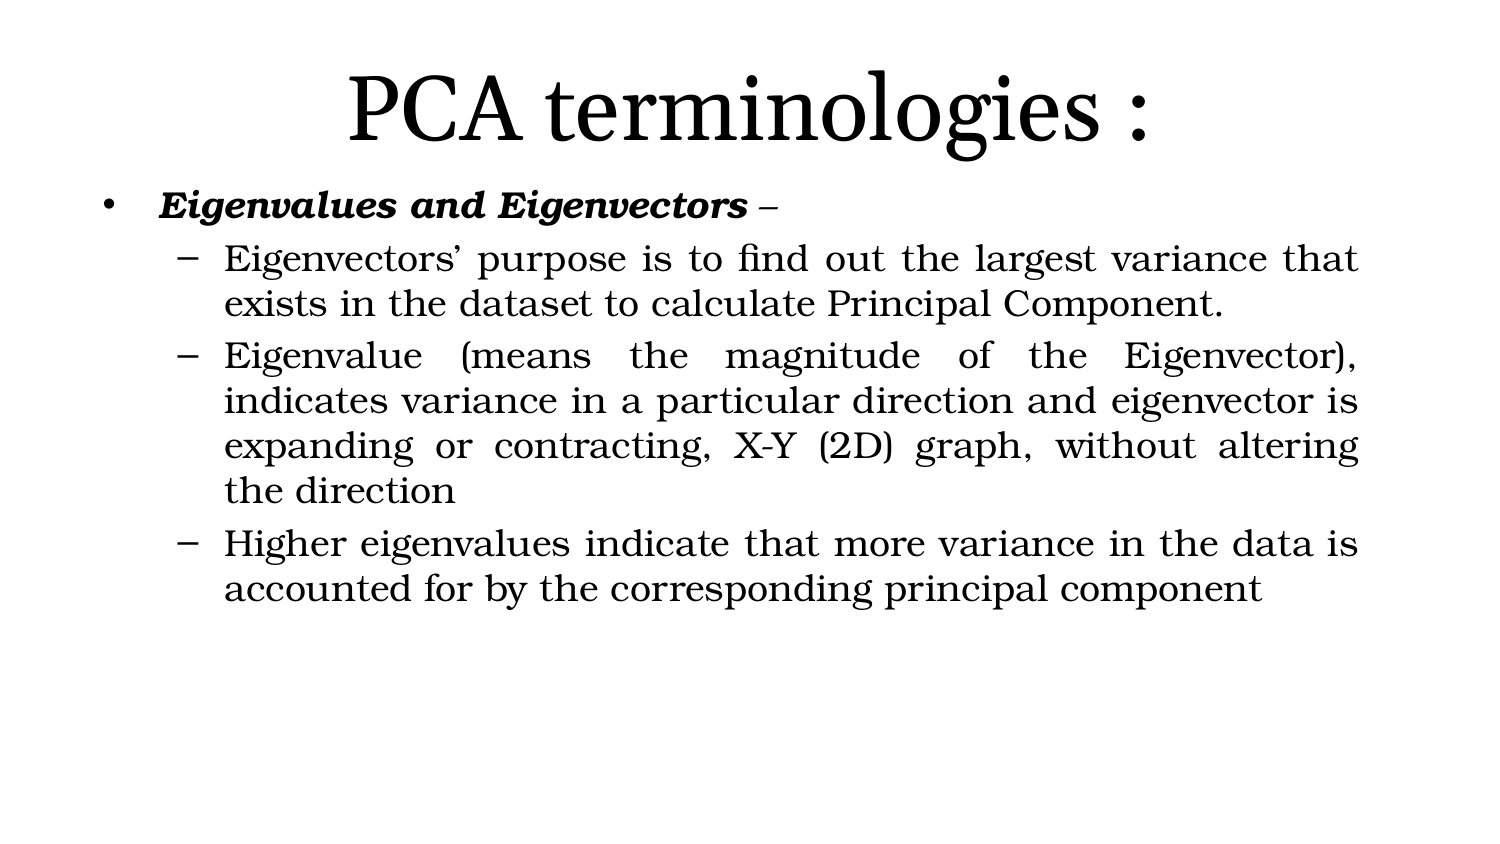

# PCA terminologies :
Eigenvalues and Eigenvectors –
Eigenvectors’ purpose is to find out the largest variance that exists in the dataset to calculate Principal Component.
Eigenvalue (means the magnitude of the Eigenvector), indicates variance in a particular direction and eigenvector is expanding or contracting, X-Y (2D) graph, without altering the direction
Higher eigenvalues indicate that more variance in the data is accounted for by the corresponding principal component